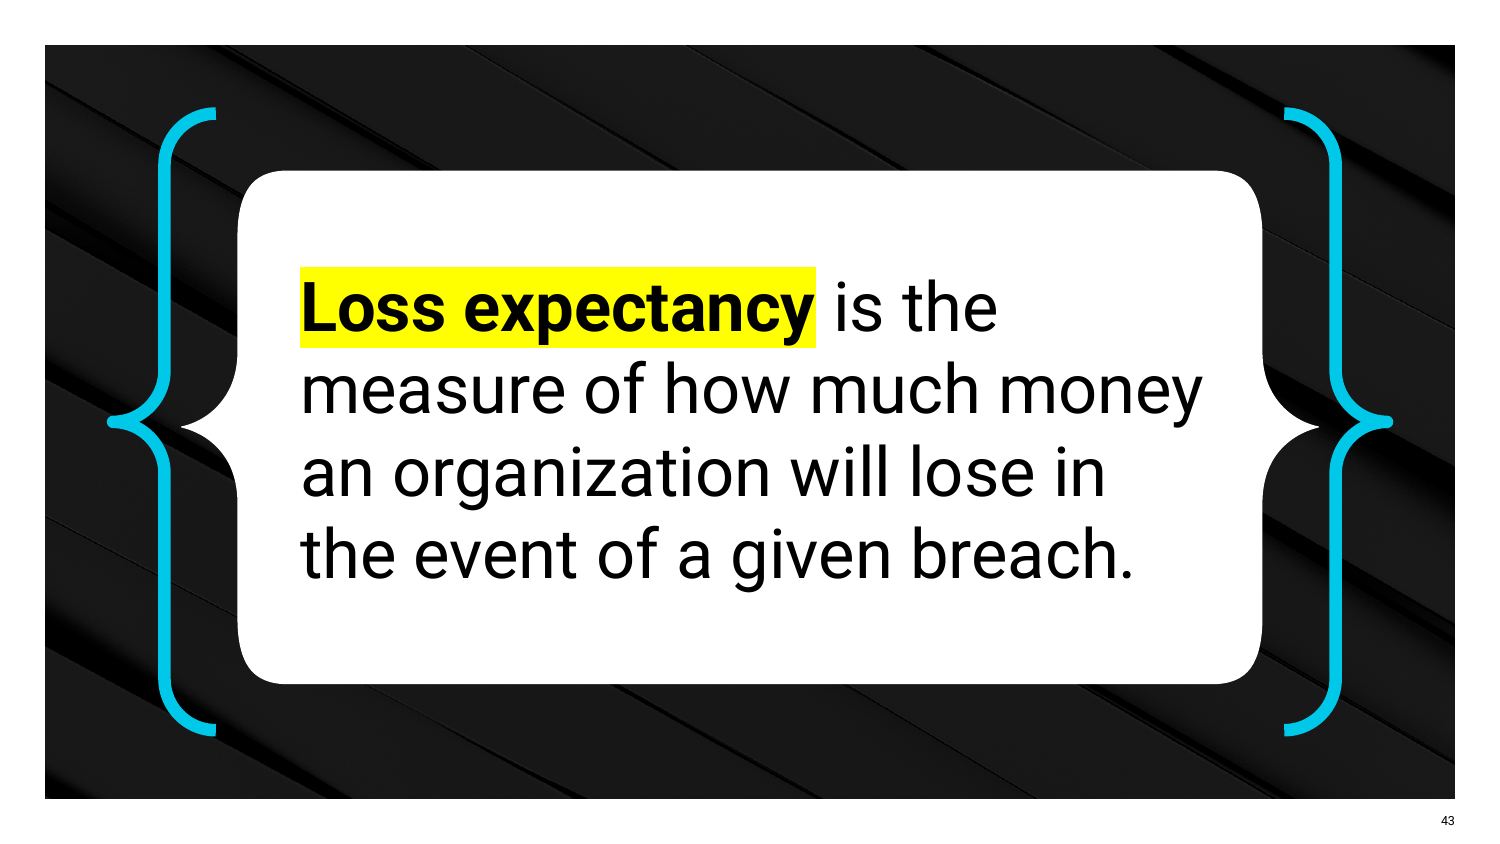

Loss expectancy is the measure of how much money an organization will lose in the event of a given breach.

43